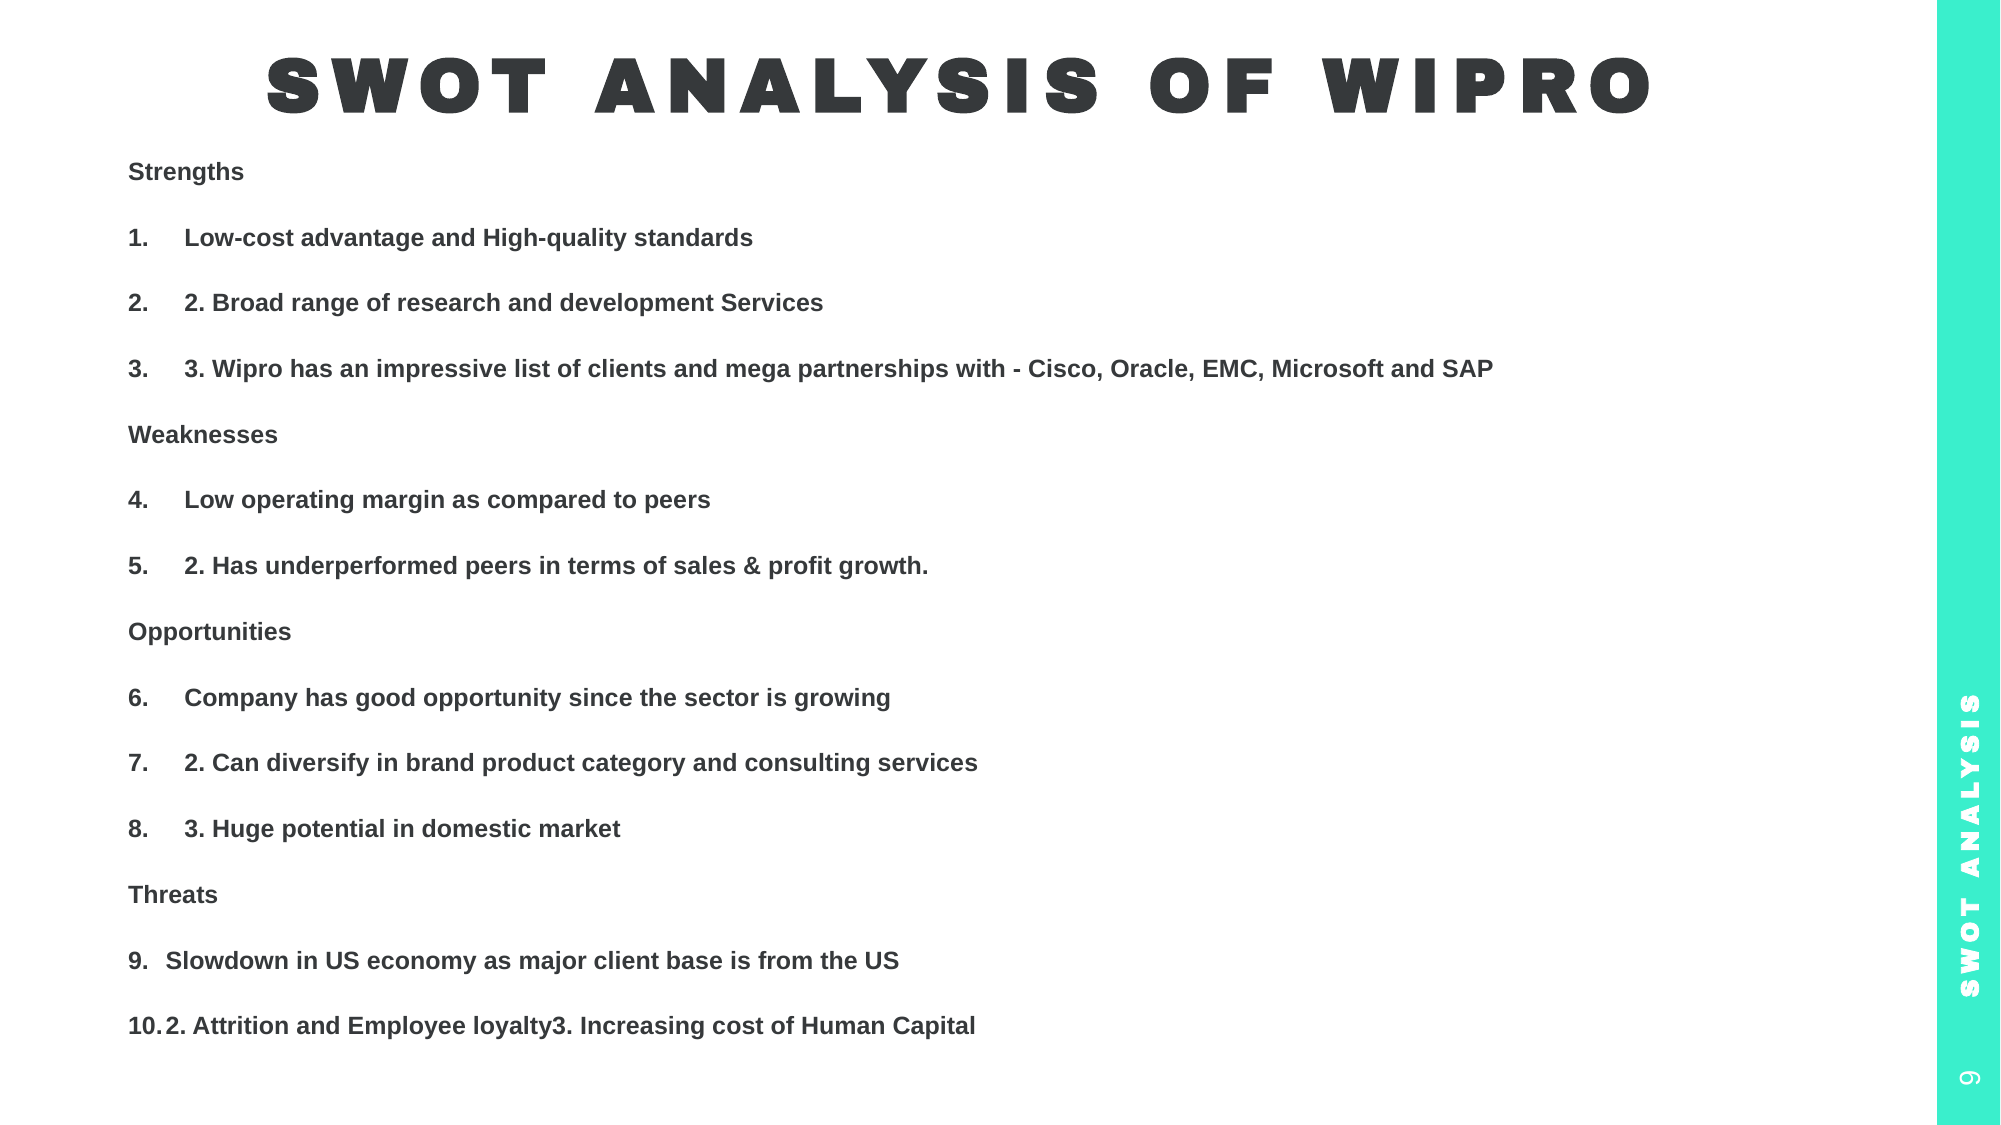

# SWOT ANALYSIS OF WIPRO
Strengths
Low-cost advantage and High-quality standards
2. Broad range of research and development Services
3. Wipro has an impressive list of clients and mega partnerships with - Cisco, Oracle, EMC, Microsoft and SAP
Weaknesses
Low operating margin as compared to peers
2. Has underperformed peers in terms of sales & profit growth.
Opportunities
Company has good opportunity since the sector is growing
2. Can diversify in brand product category and consulting services
3. Huge potential in domestic market
Threats
Slowdown in US economy as major client base is from the US
2. Attrition and Employee loyalty3. Increasing cost of Human Capital
Swot analysis
9